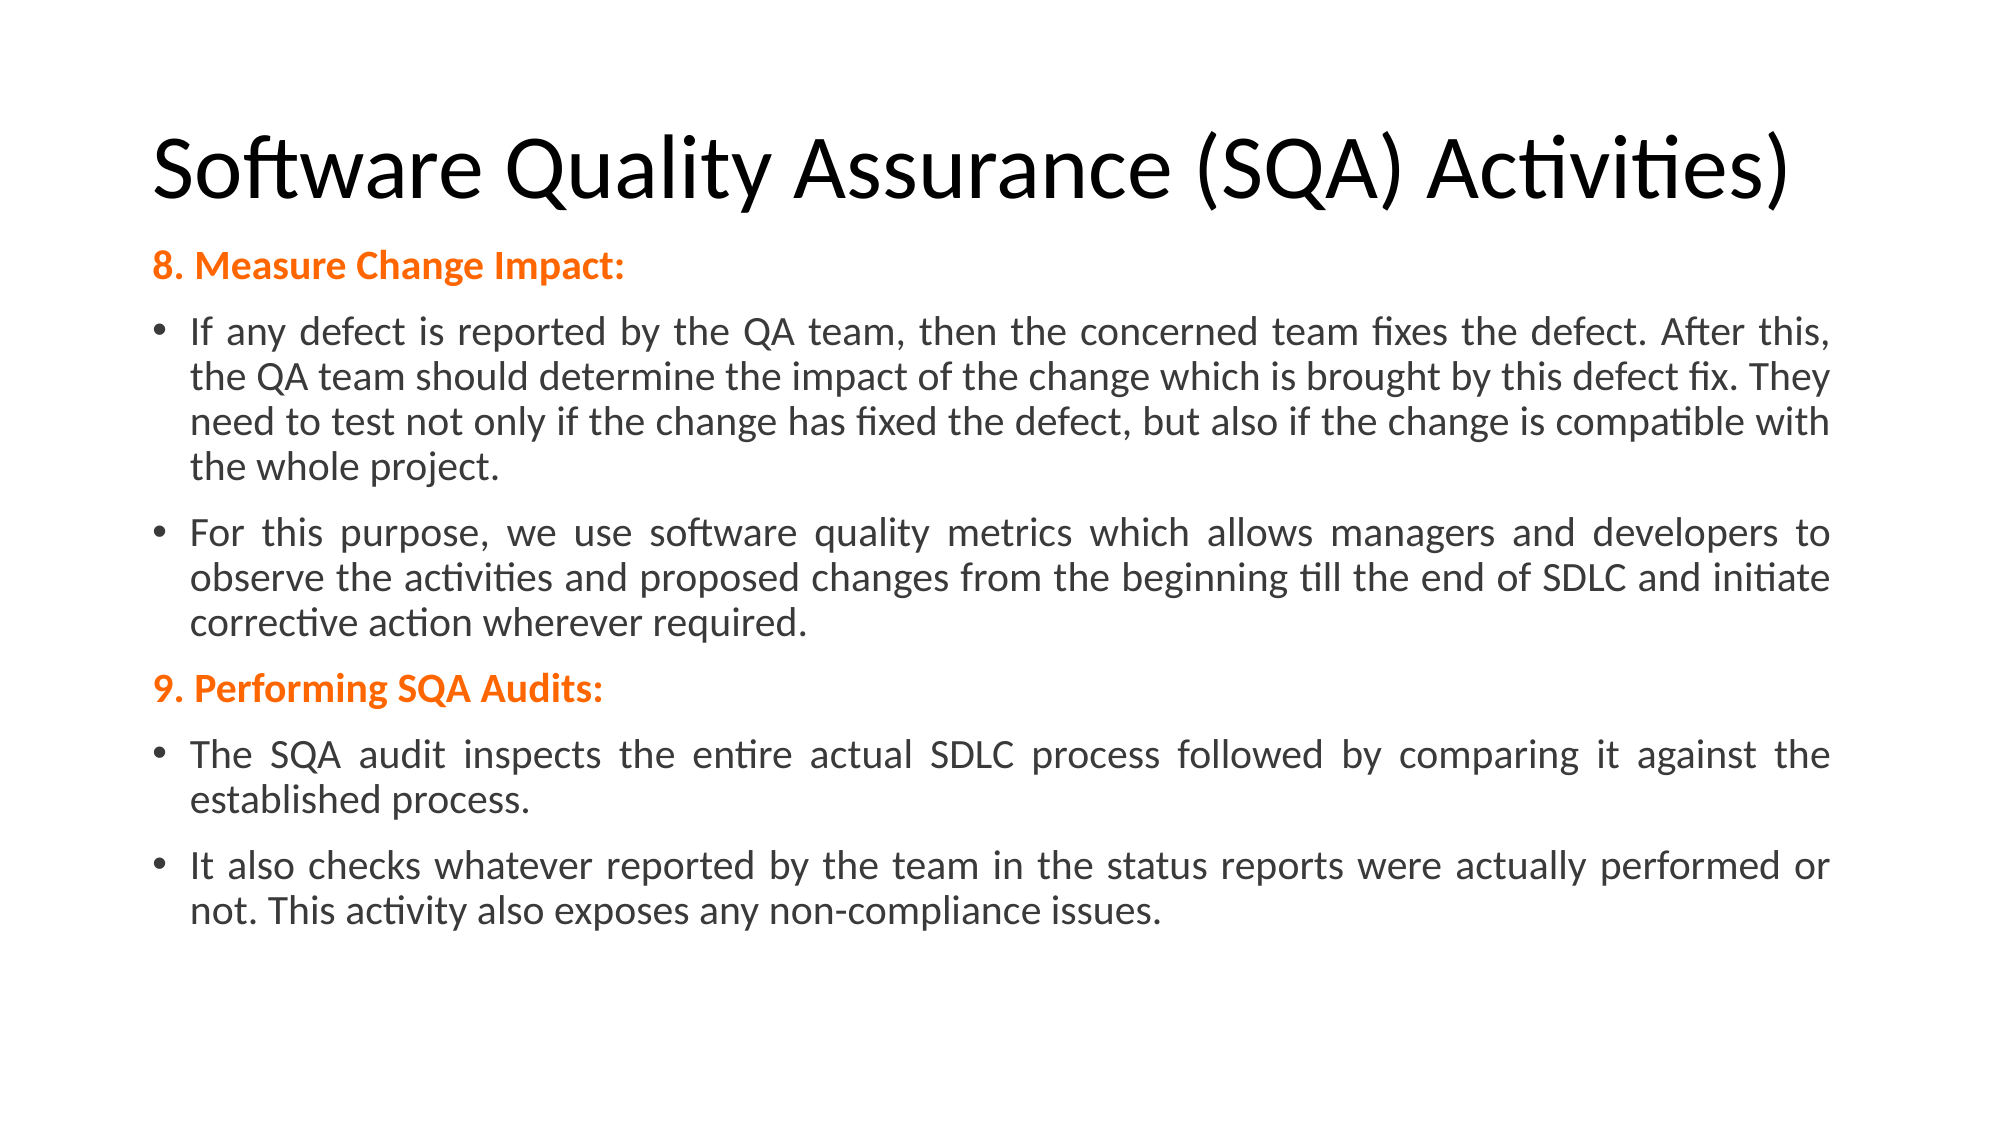

# Software Quality Assurance (SQA) Activities)
8. Measure Change Impact:
If any defect is reported by the QA team, then the concerned team fixes the defect. After this, the QA team should determine the impact of the change which is brought by this defect fix. They need to test not only if the change has fixed the defect, but also if the change is compatible with the whole project.
For this purpose, we use software quality metrics which allows managers and developers to observe the activities and proposed changes from the beginning till the end of SDLC and initiate corrective action wherever required.
9. Performing SQA Audits:
The SQA audit inspects the entire actual SDLC process followed by comparing it against the established process.
It also checks whatever reported by the team in the status reports were actually performed or not. This activity also exposes any non-compliance issues.